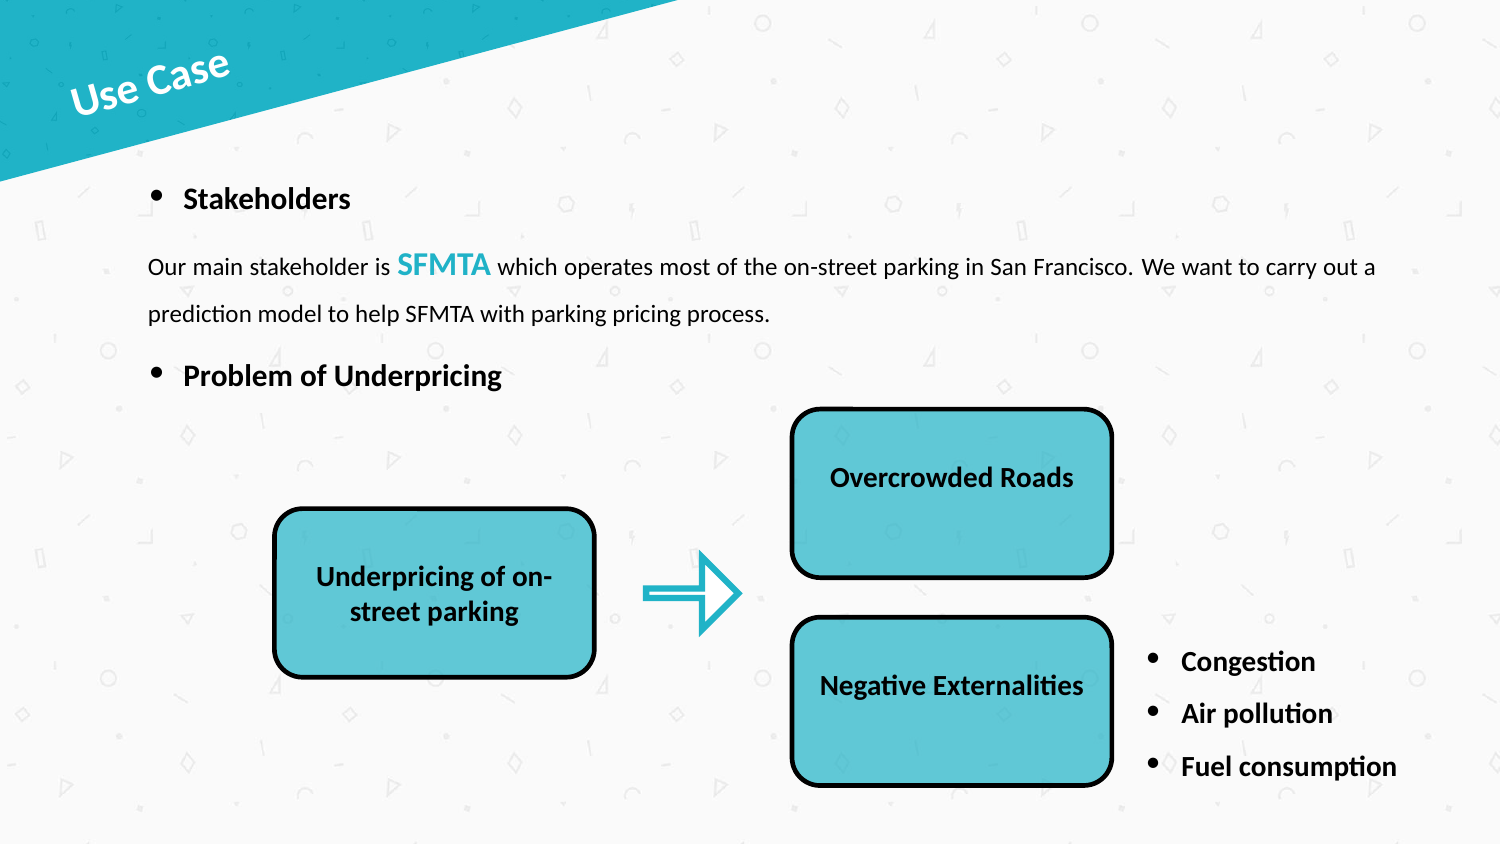

Use Case
Stakeholders

Our main stakeholder is SFMTA which operates most of the on-street parking in San Francisco. We want to carry out a prediction model to help SFMTA with parking pricing process.

Problem of Underpricing

Overcrowded Roads

Underpricing of on-street parking

Negative Externalities
Congestion
Air pollution
Fuel consumption